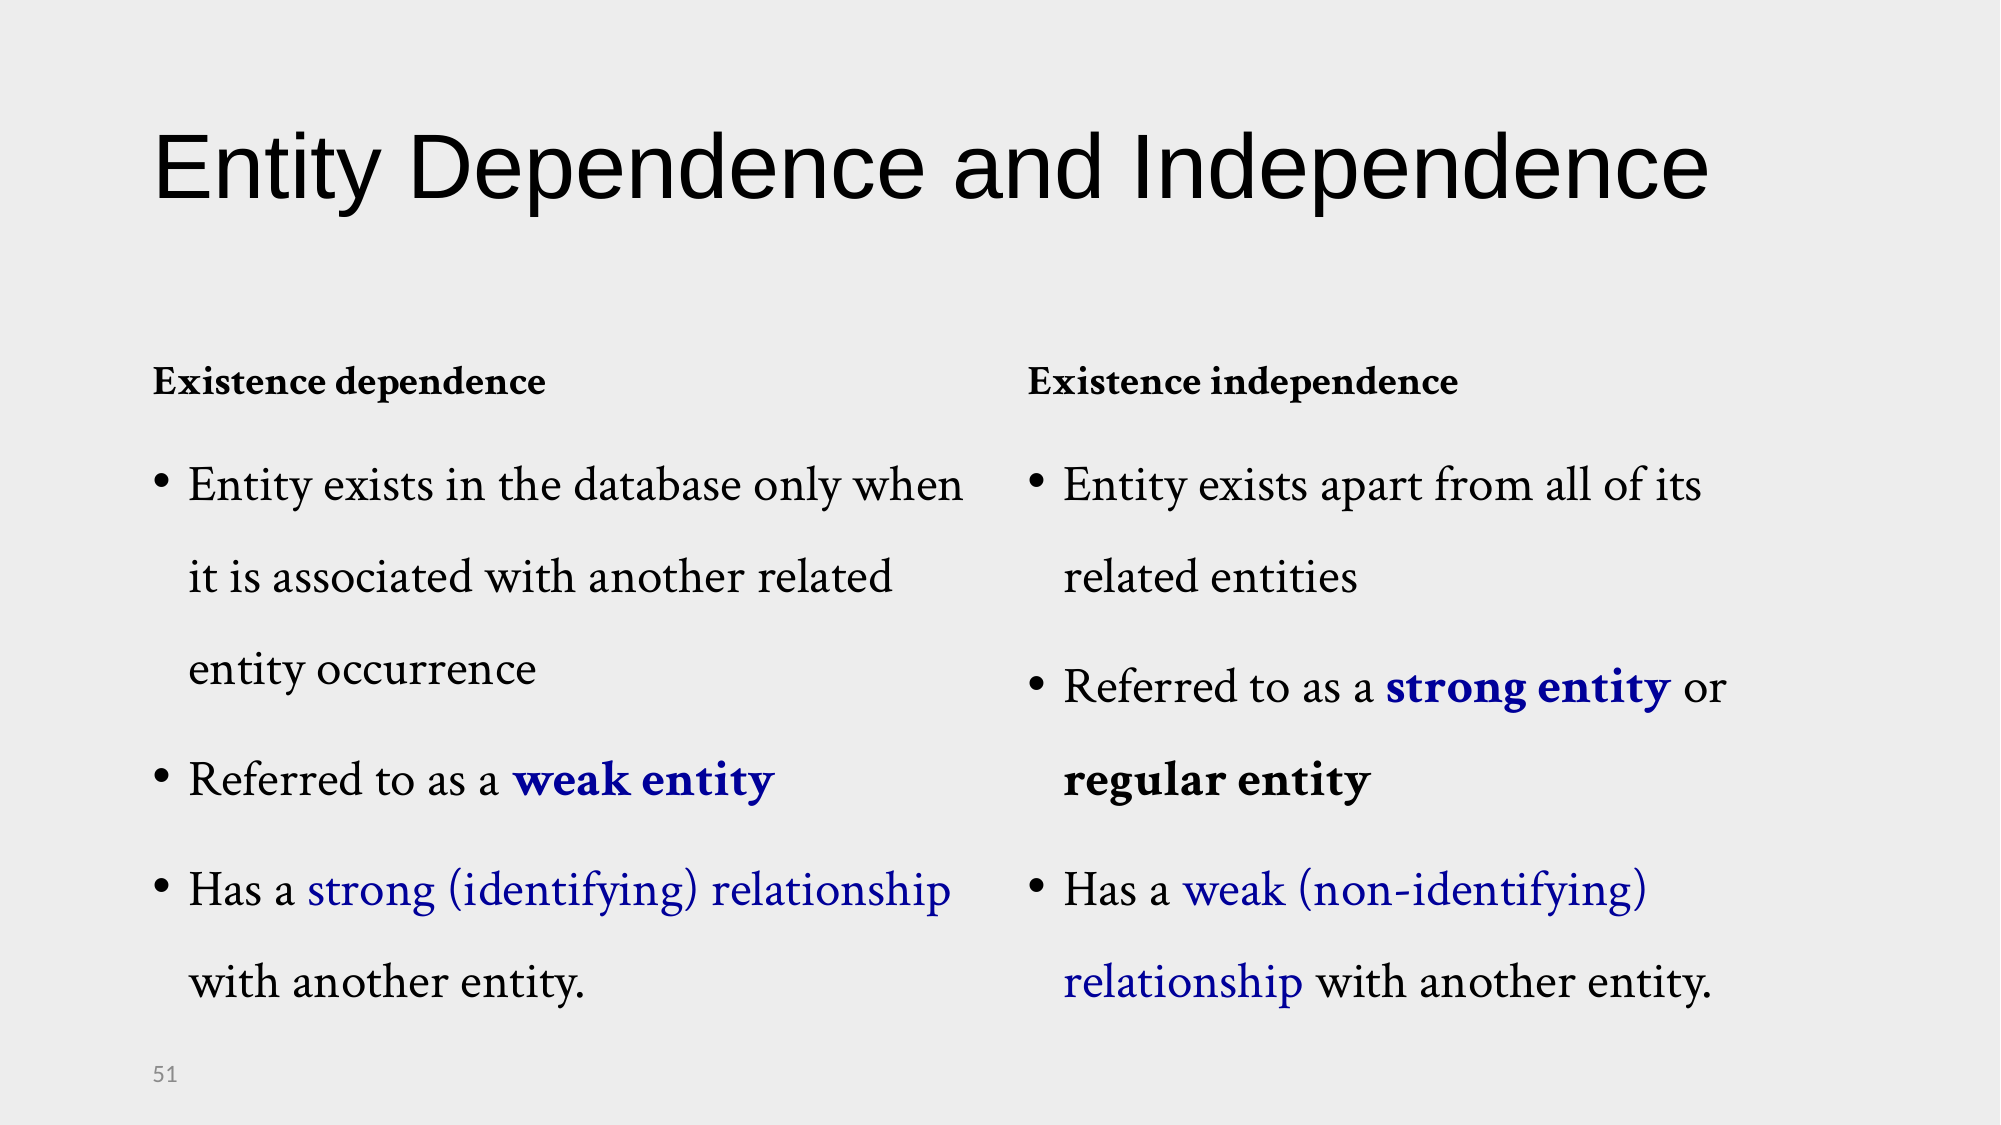

# Entity Dependence and Independence
Existence dependence
Existence independence
Entity exists in the database only when it is associated with another related entity occurrence
Referred to as a weak entity
Has a strong (identifying) relationship with another entity.
Entity exists apart from all of its related entities
Referred to as a strong entity or regular entity
Has a weak (non-identifying) relationship with another entity.
51